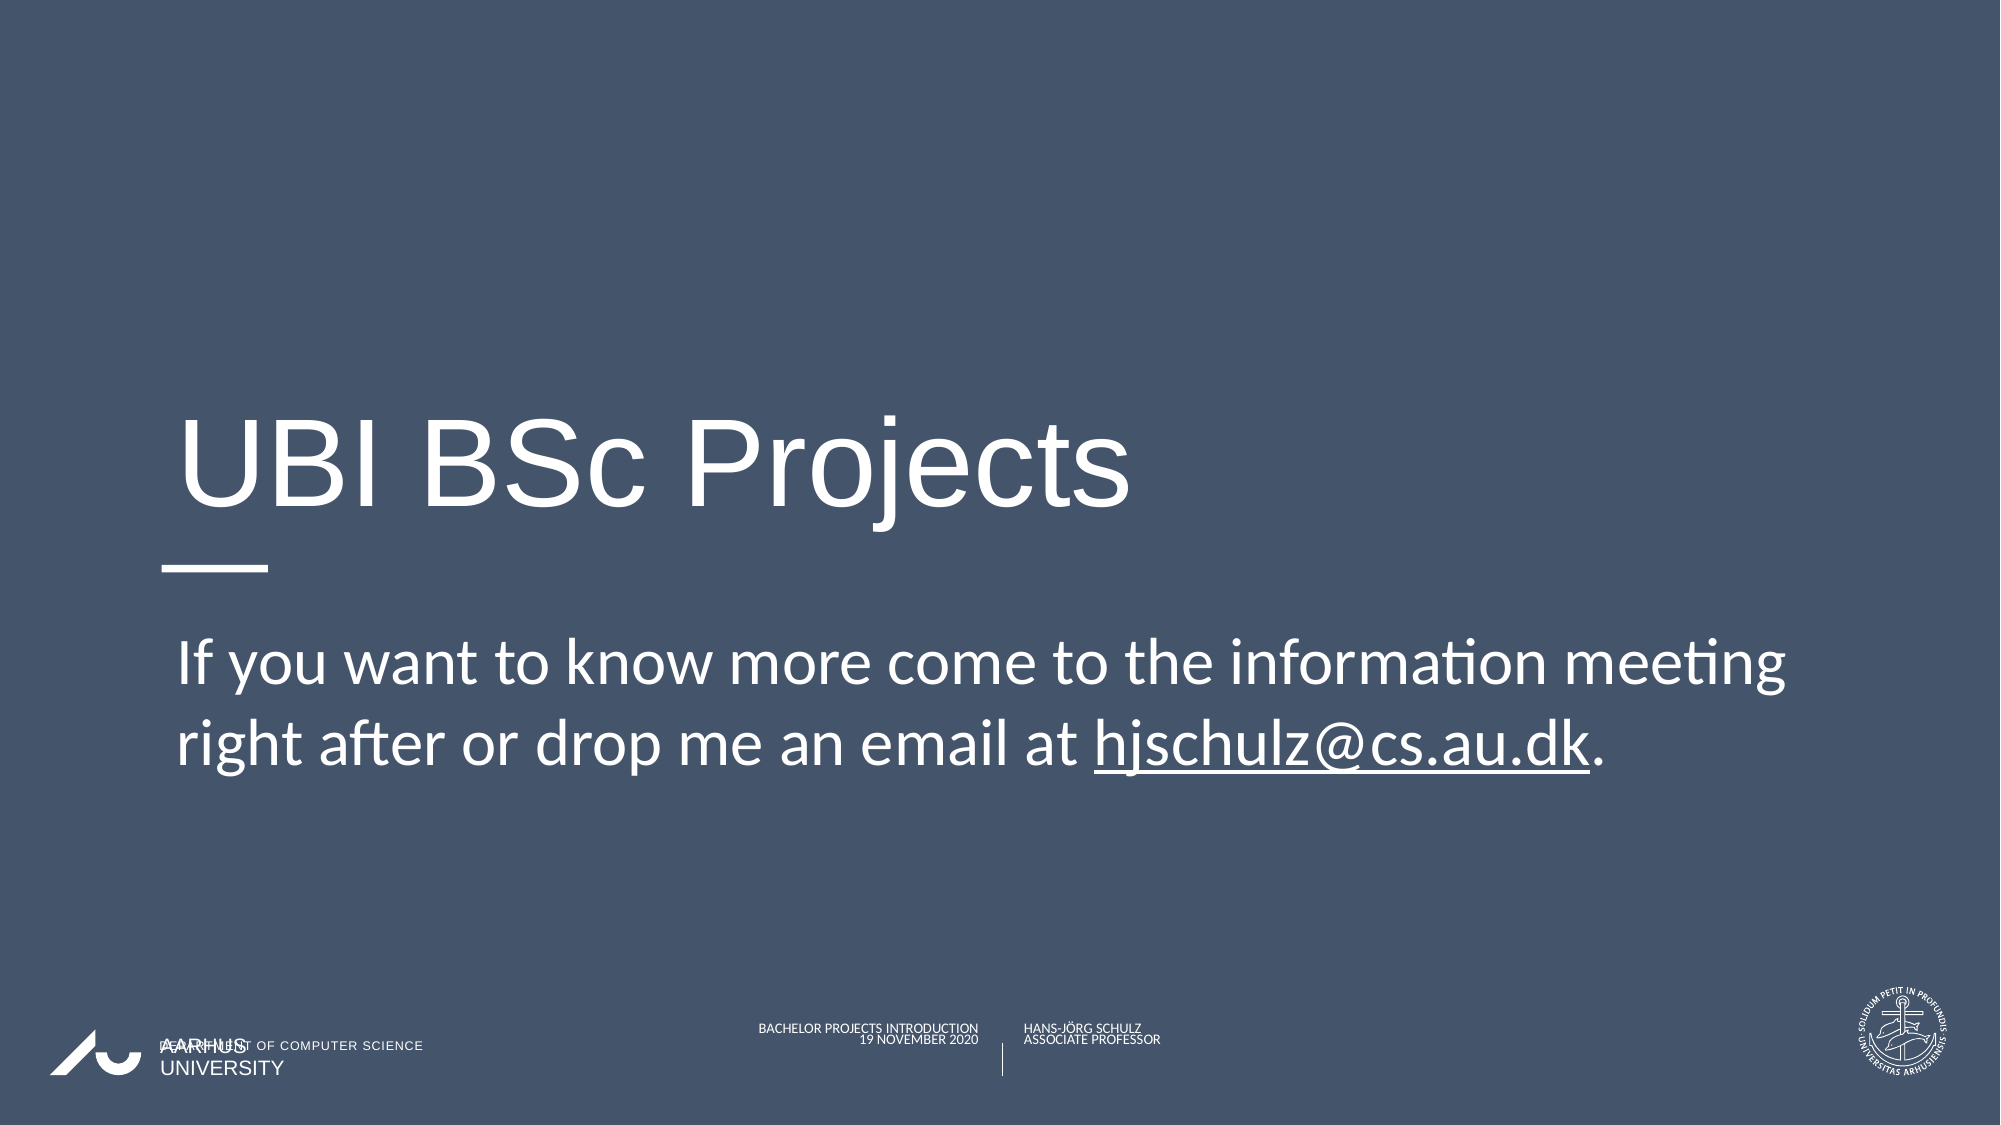

# UBI BSc Projects
If you want to know more come to the information meeting right after or drop me an email at hjschulz@cs.au.dk.